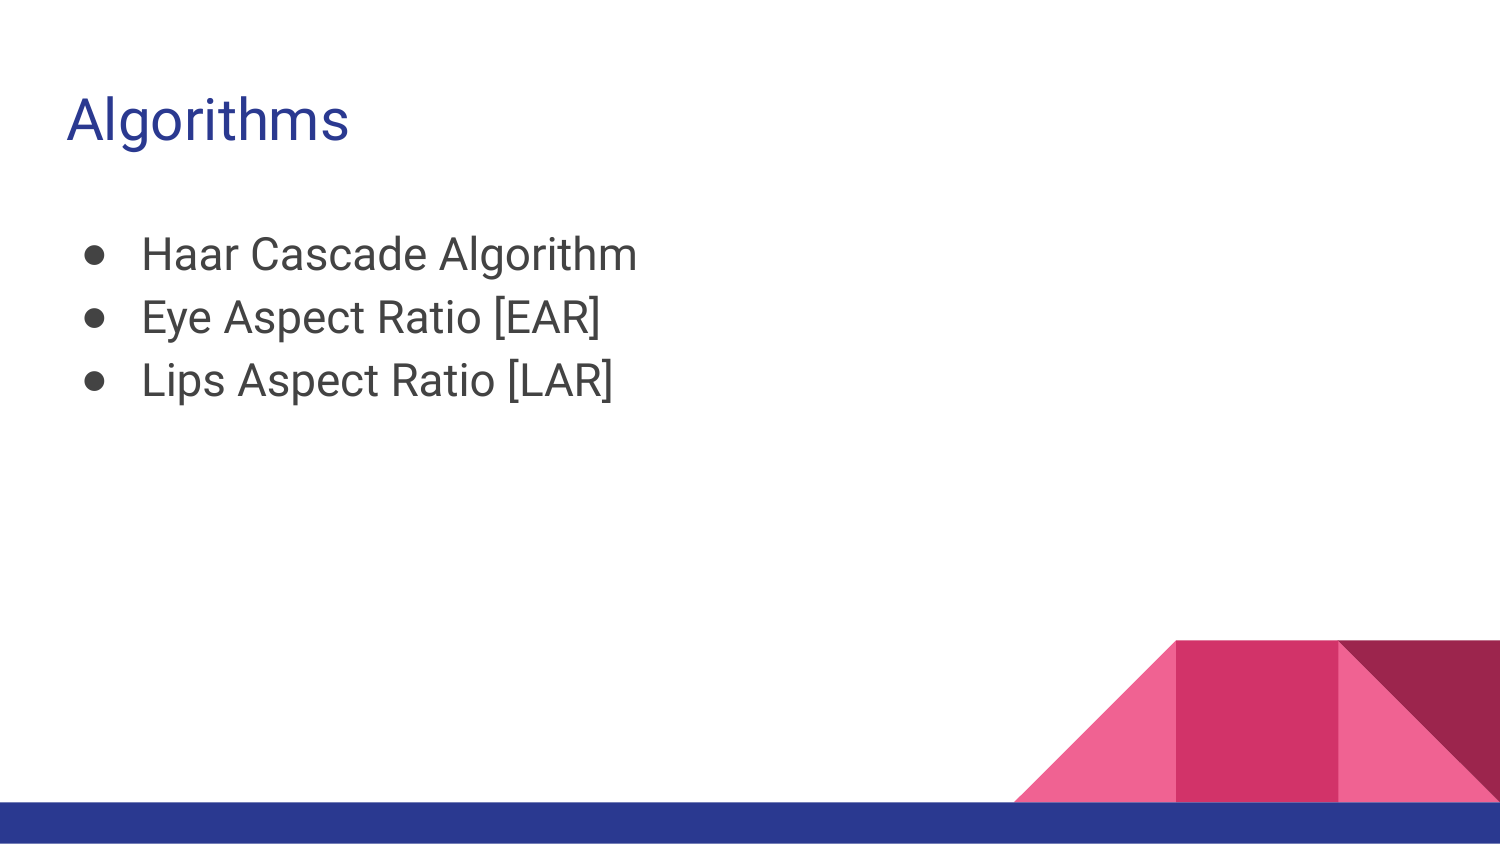

# Algorithms
Haar Cascade Algorithm
Eye Aspect Ratio [EAR]
Lips Aspect Ratio [LAR]